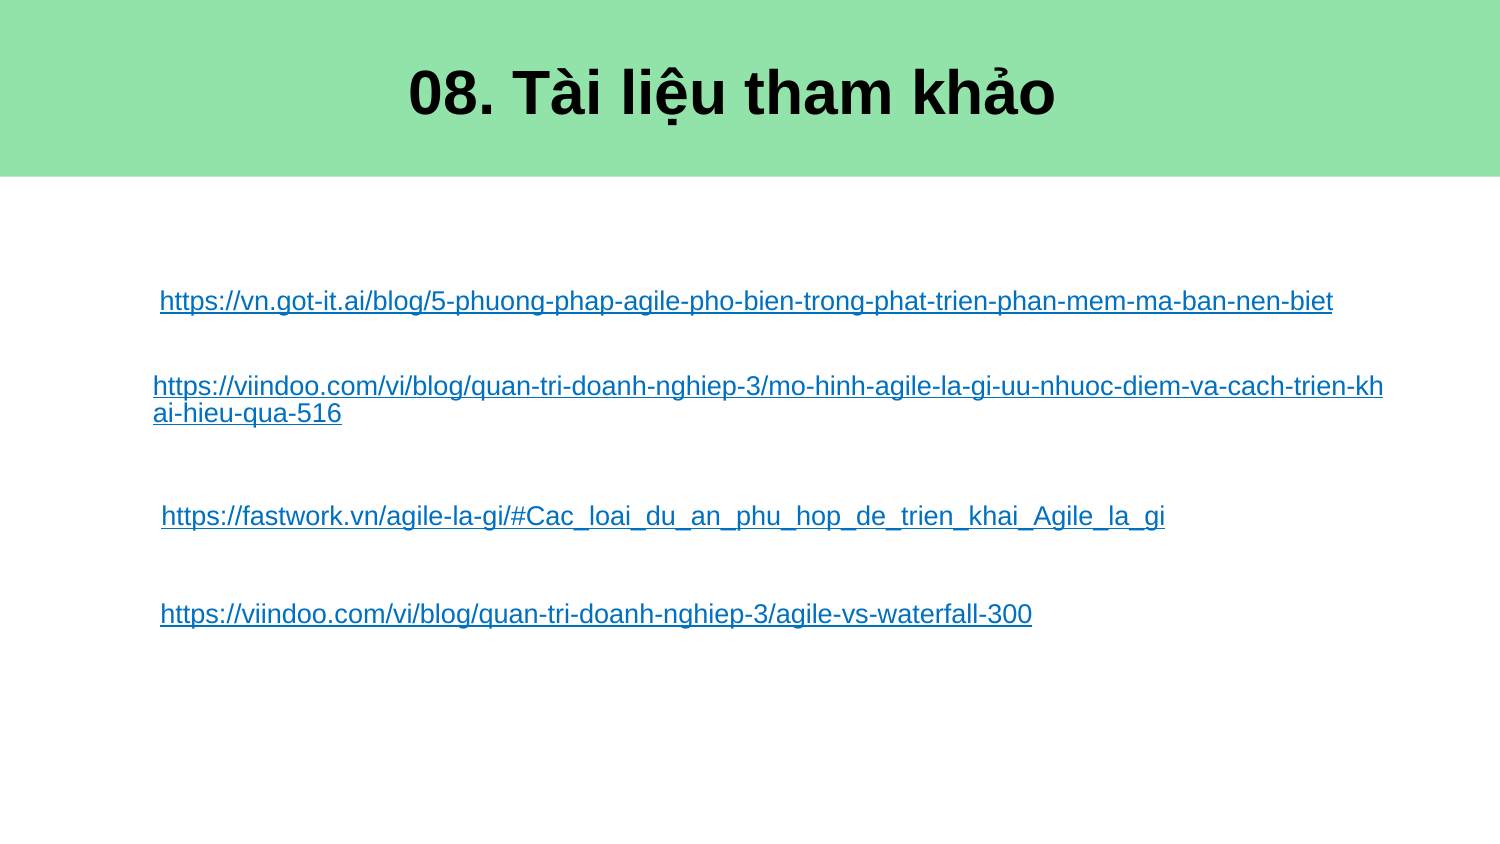

08. Tài liệu tham khảo
https://vn.got-it.ai/blog/5-phuong-phap-agile-pho-bien-trong-phat-trien-phan-mem-ma-ban-nen-biet
https://viindoo.com/vi/blog/quan-tri-doanh-nghiep-3/mo-hinh-agile-la-gi-uu-nhuoc-diem-va-cach-trien-khai-hieu-qua-516
https://fastwork.vn/agile-la-gi/#Cac_loai_du_an_phu_hop_de_trien_khai_Agile_la_gi
https://viindoo.com/vi/blog/quan-tri-doanh-nghiep-3/agile-vs-waterfall-300